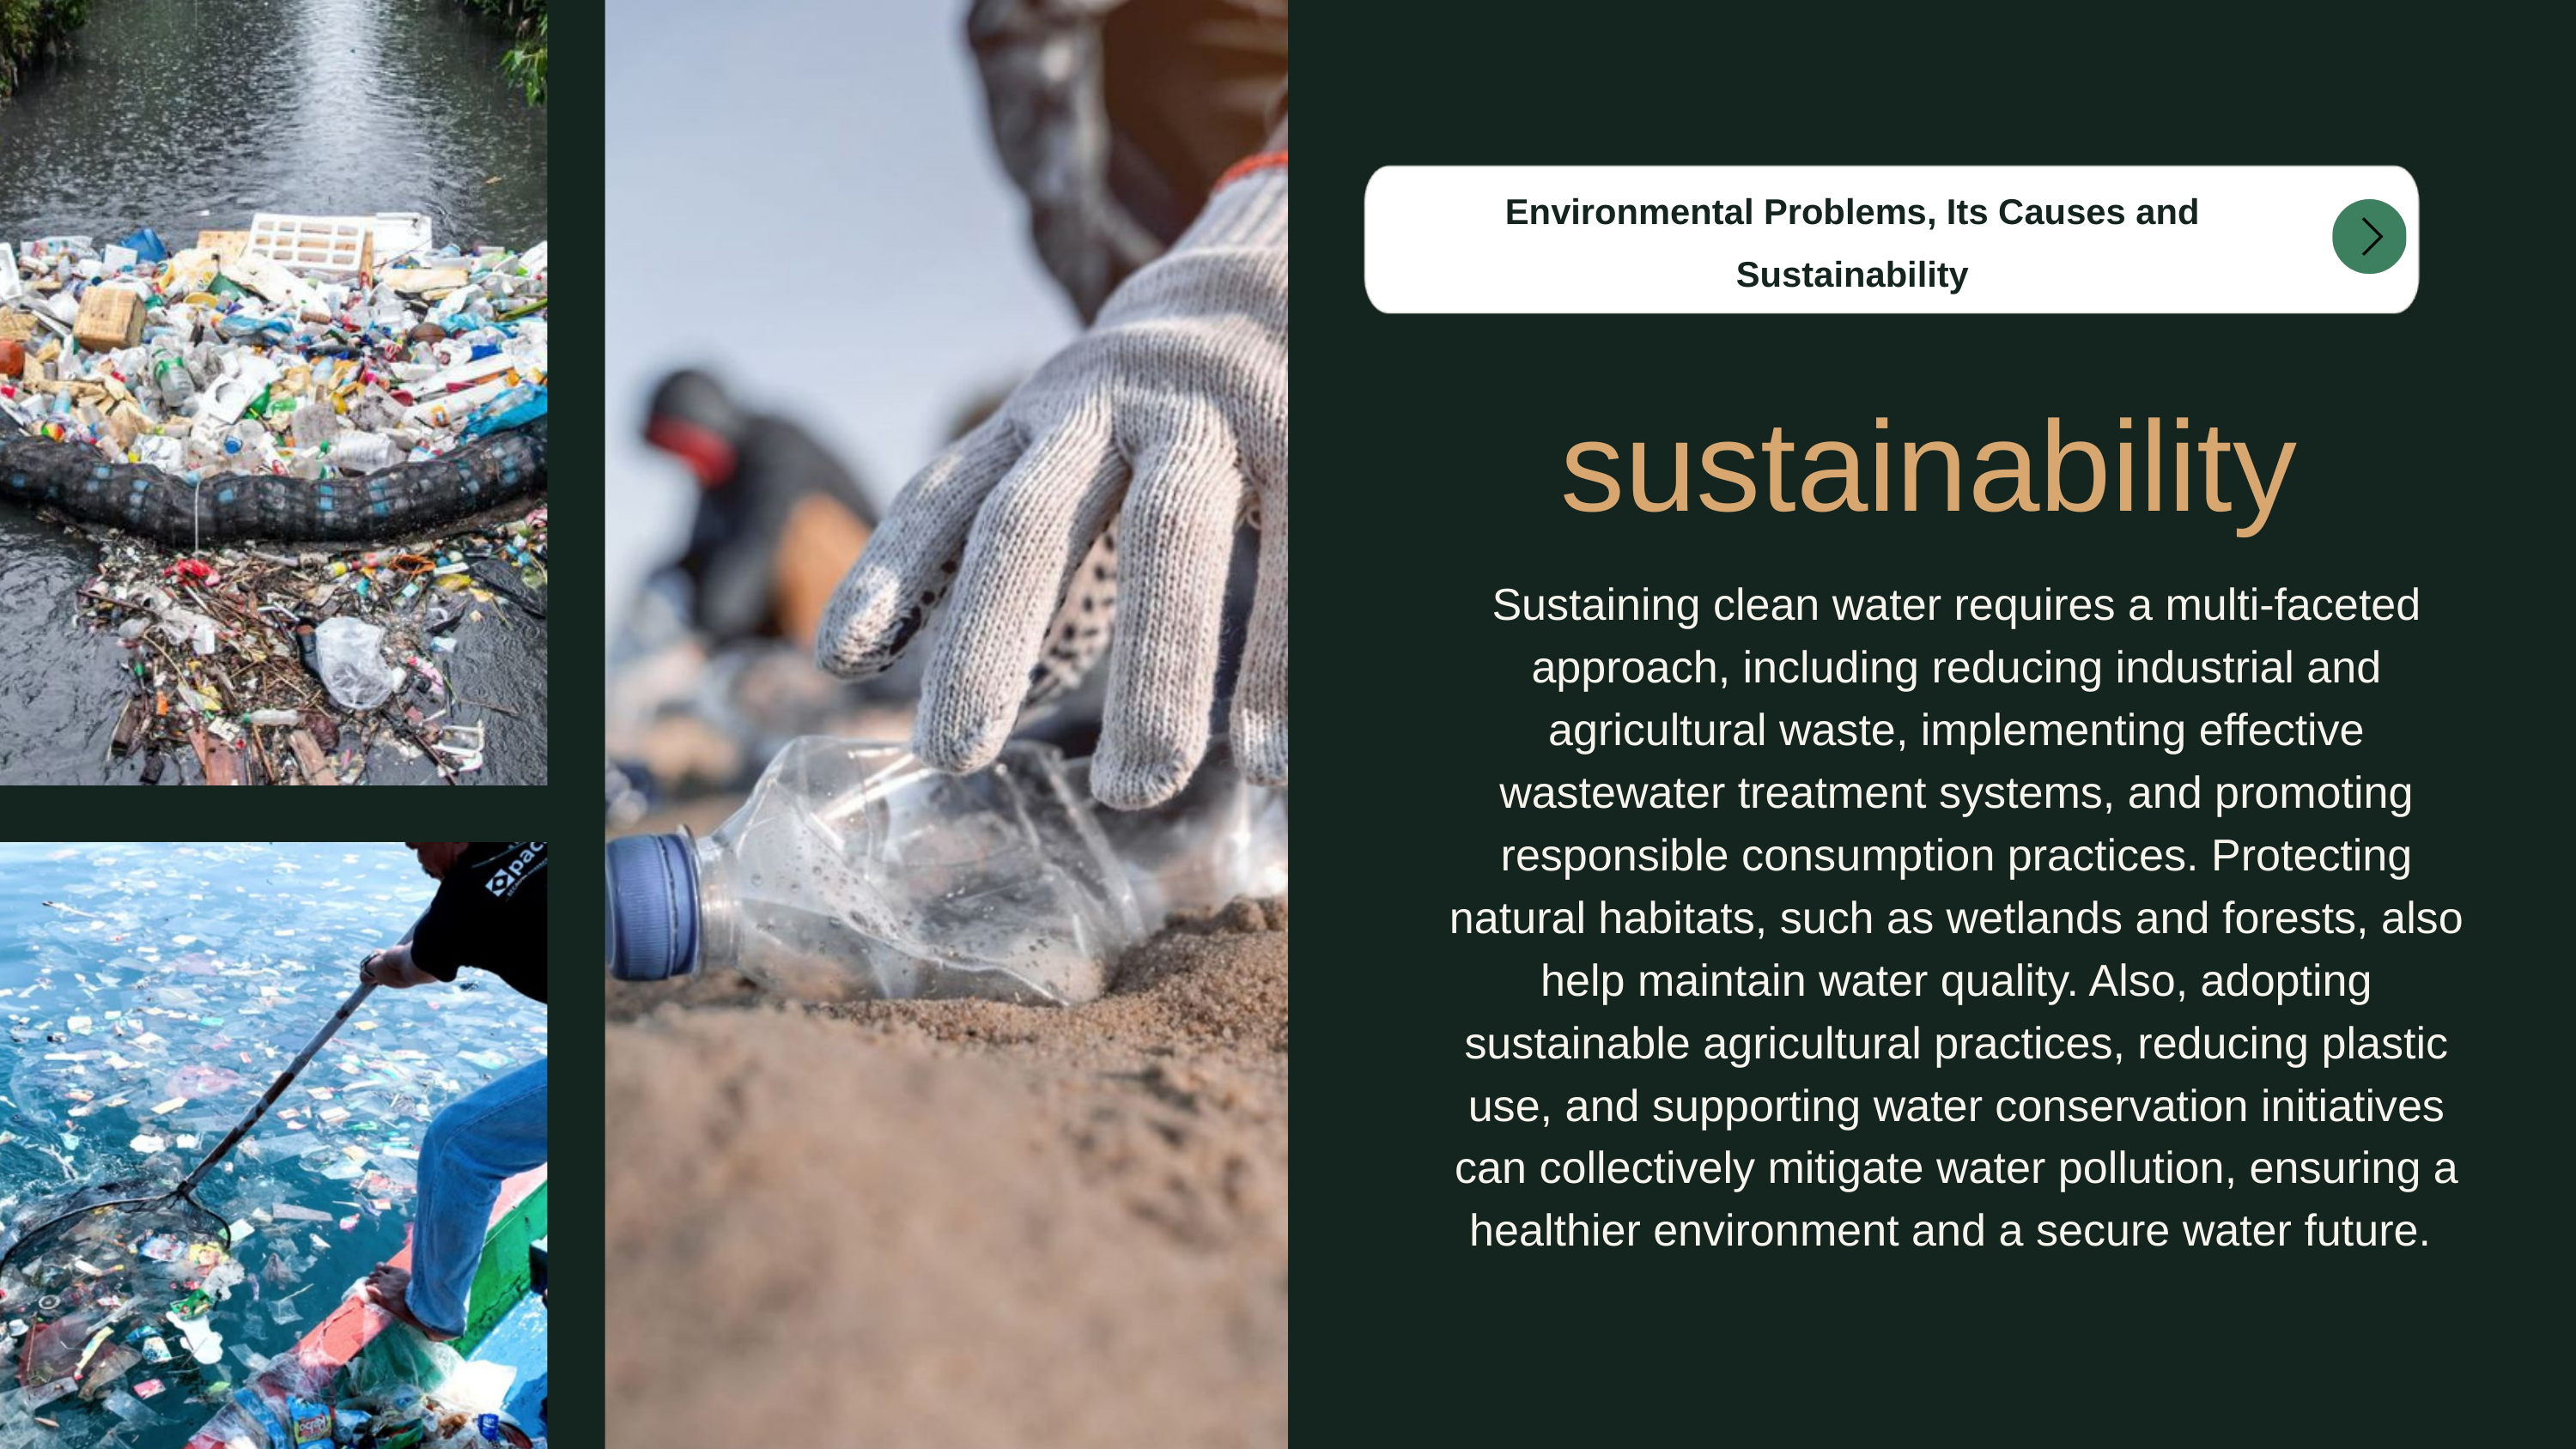

Environmental Problems, Its Causes and Sustainability

sustainability

Sustaining clean water requires a multi-faceted approach, including reducing industrial and agricultural waste, implementing effective wastewater treatment systems, and promoting responsible consumption practices. Protecting natural habitats, such as wetlands and forests, also help maintain water quality. Also, adopting sustainable agricultural practices, reducing plastic use, and supporting water conservation initiatives can collectively mitigate water pollution, ensuring a healthier environment and a secure water future.